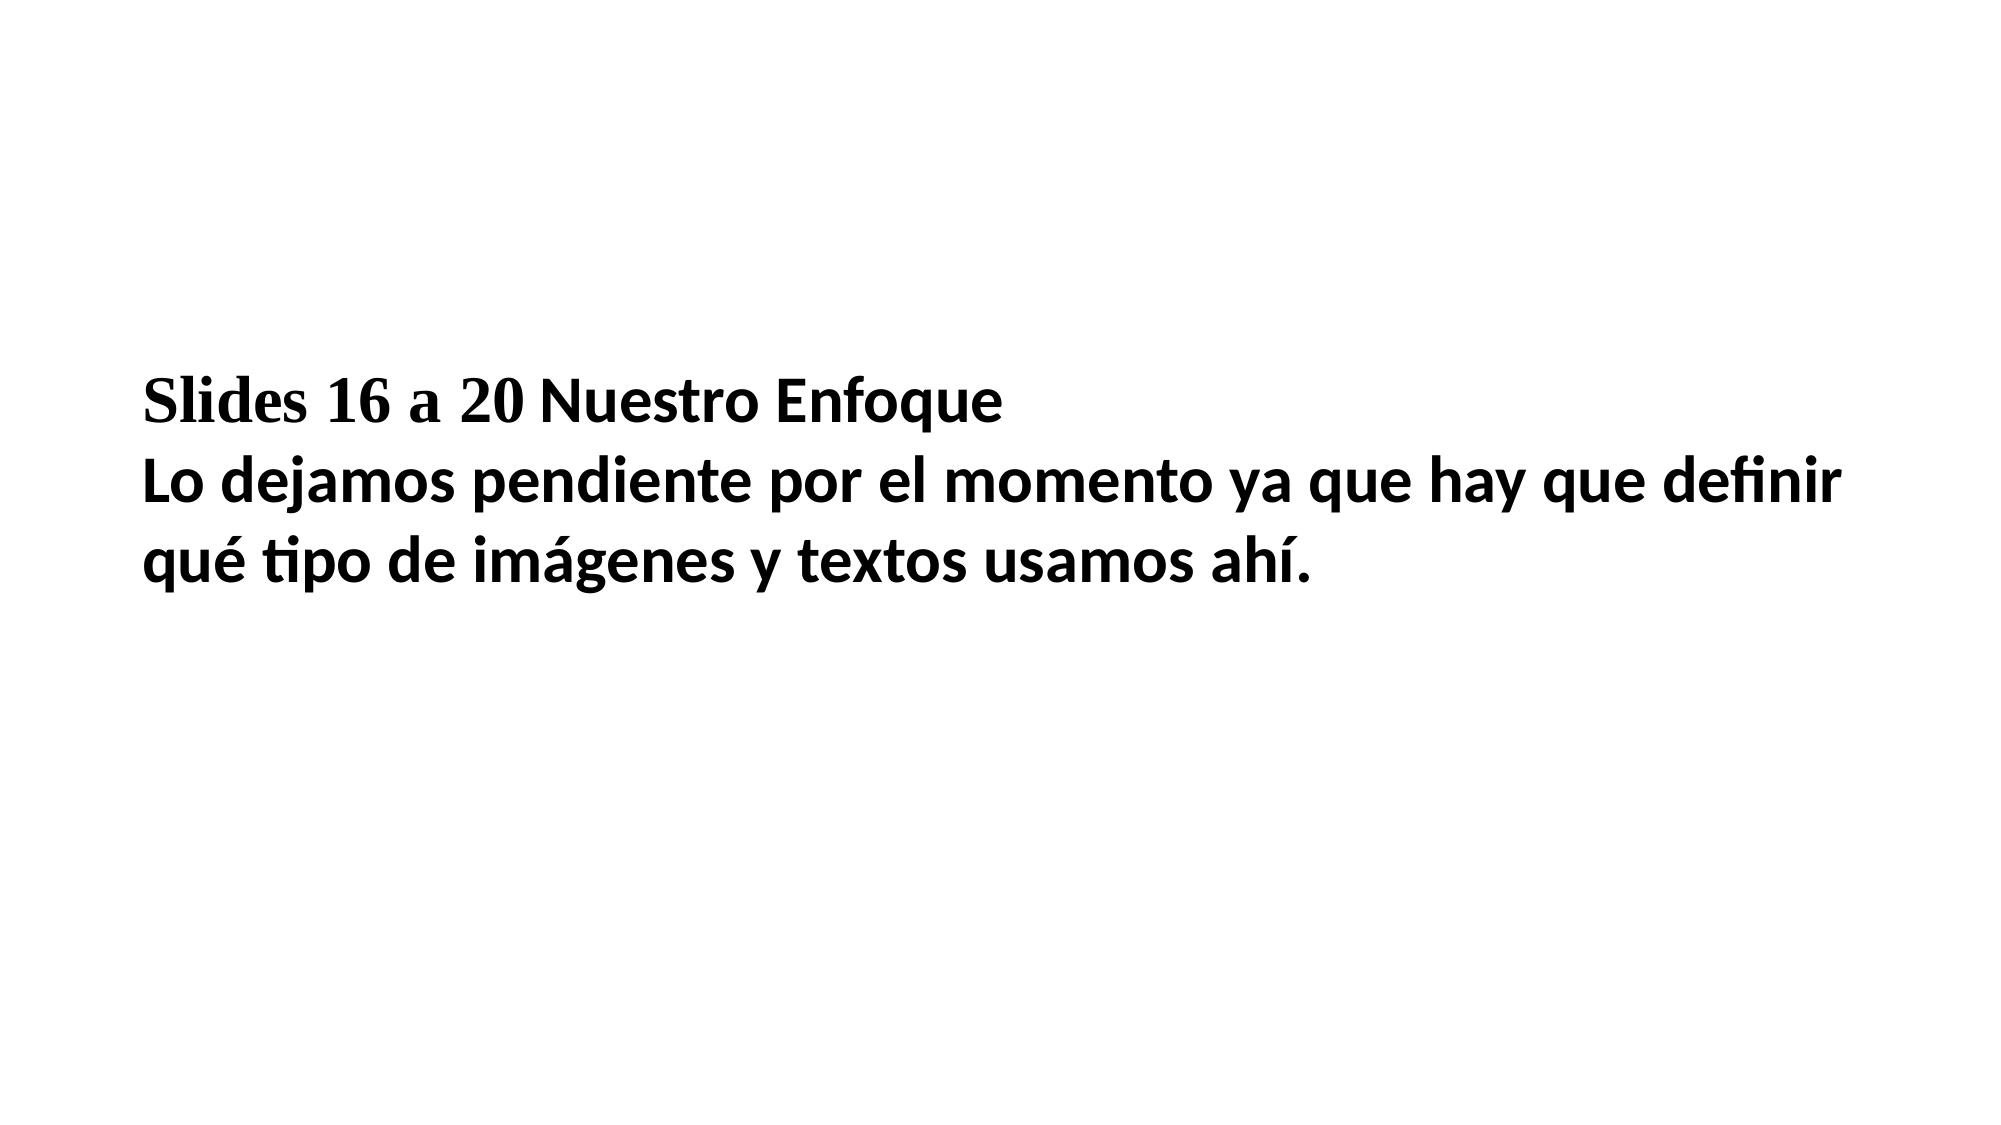

Slides 16 a 20 Nuestro Enfoque
Lo dejamos pendiente por el momento ya que hay que definir qué tipo de imágenes y textos usamos ahí.